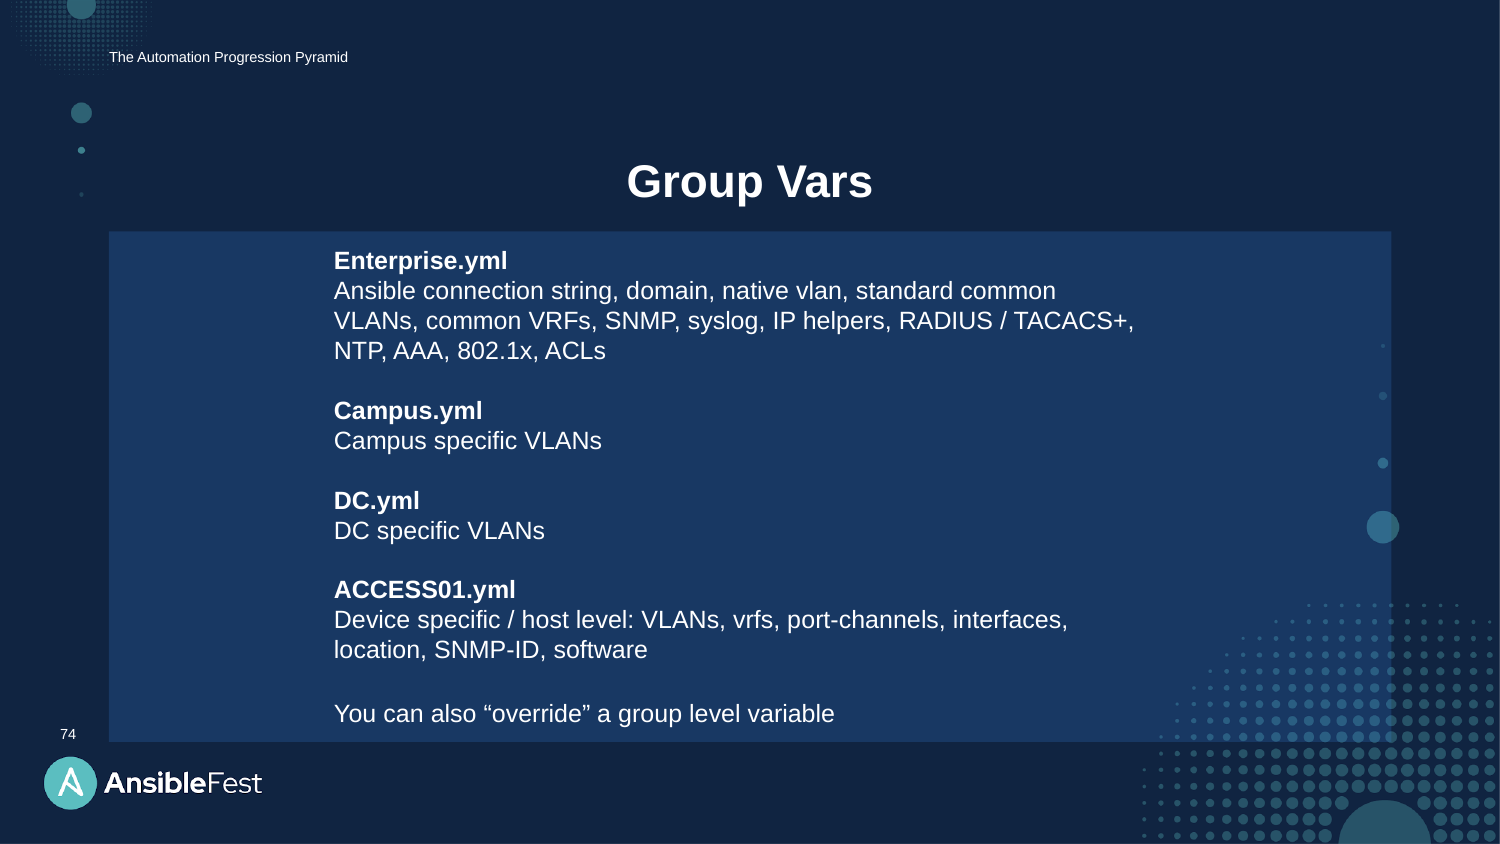

The Automation Progression Pyramid
Group Vars
Enterprise.yml
Ansible connection string, domain, native vlan, standard common VLANs, common VRFs, SNMP, syslog, IP helpers, RADIUS / TACACS+, NTP, AAA, 802.1x, ACLs

Campus.yml
Campus specific VLANs
DC.yml
DC specific VLANs

ACCESS01.yml
Device specific / host level: VLANs, vrfs, port-channels, interfaces, location, SNMP-ID, software
You can also “override” a group level variable
74